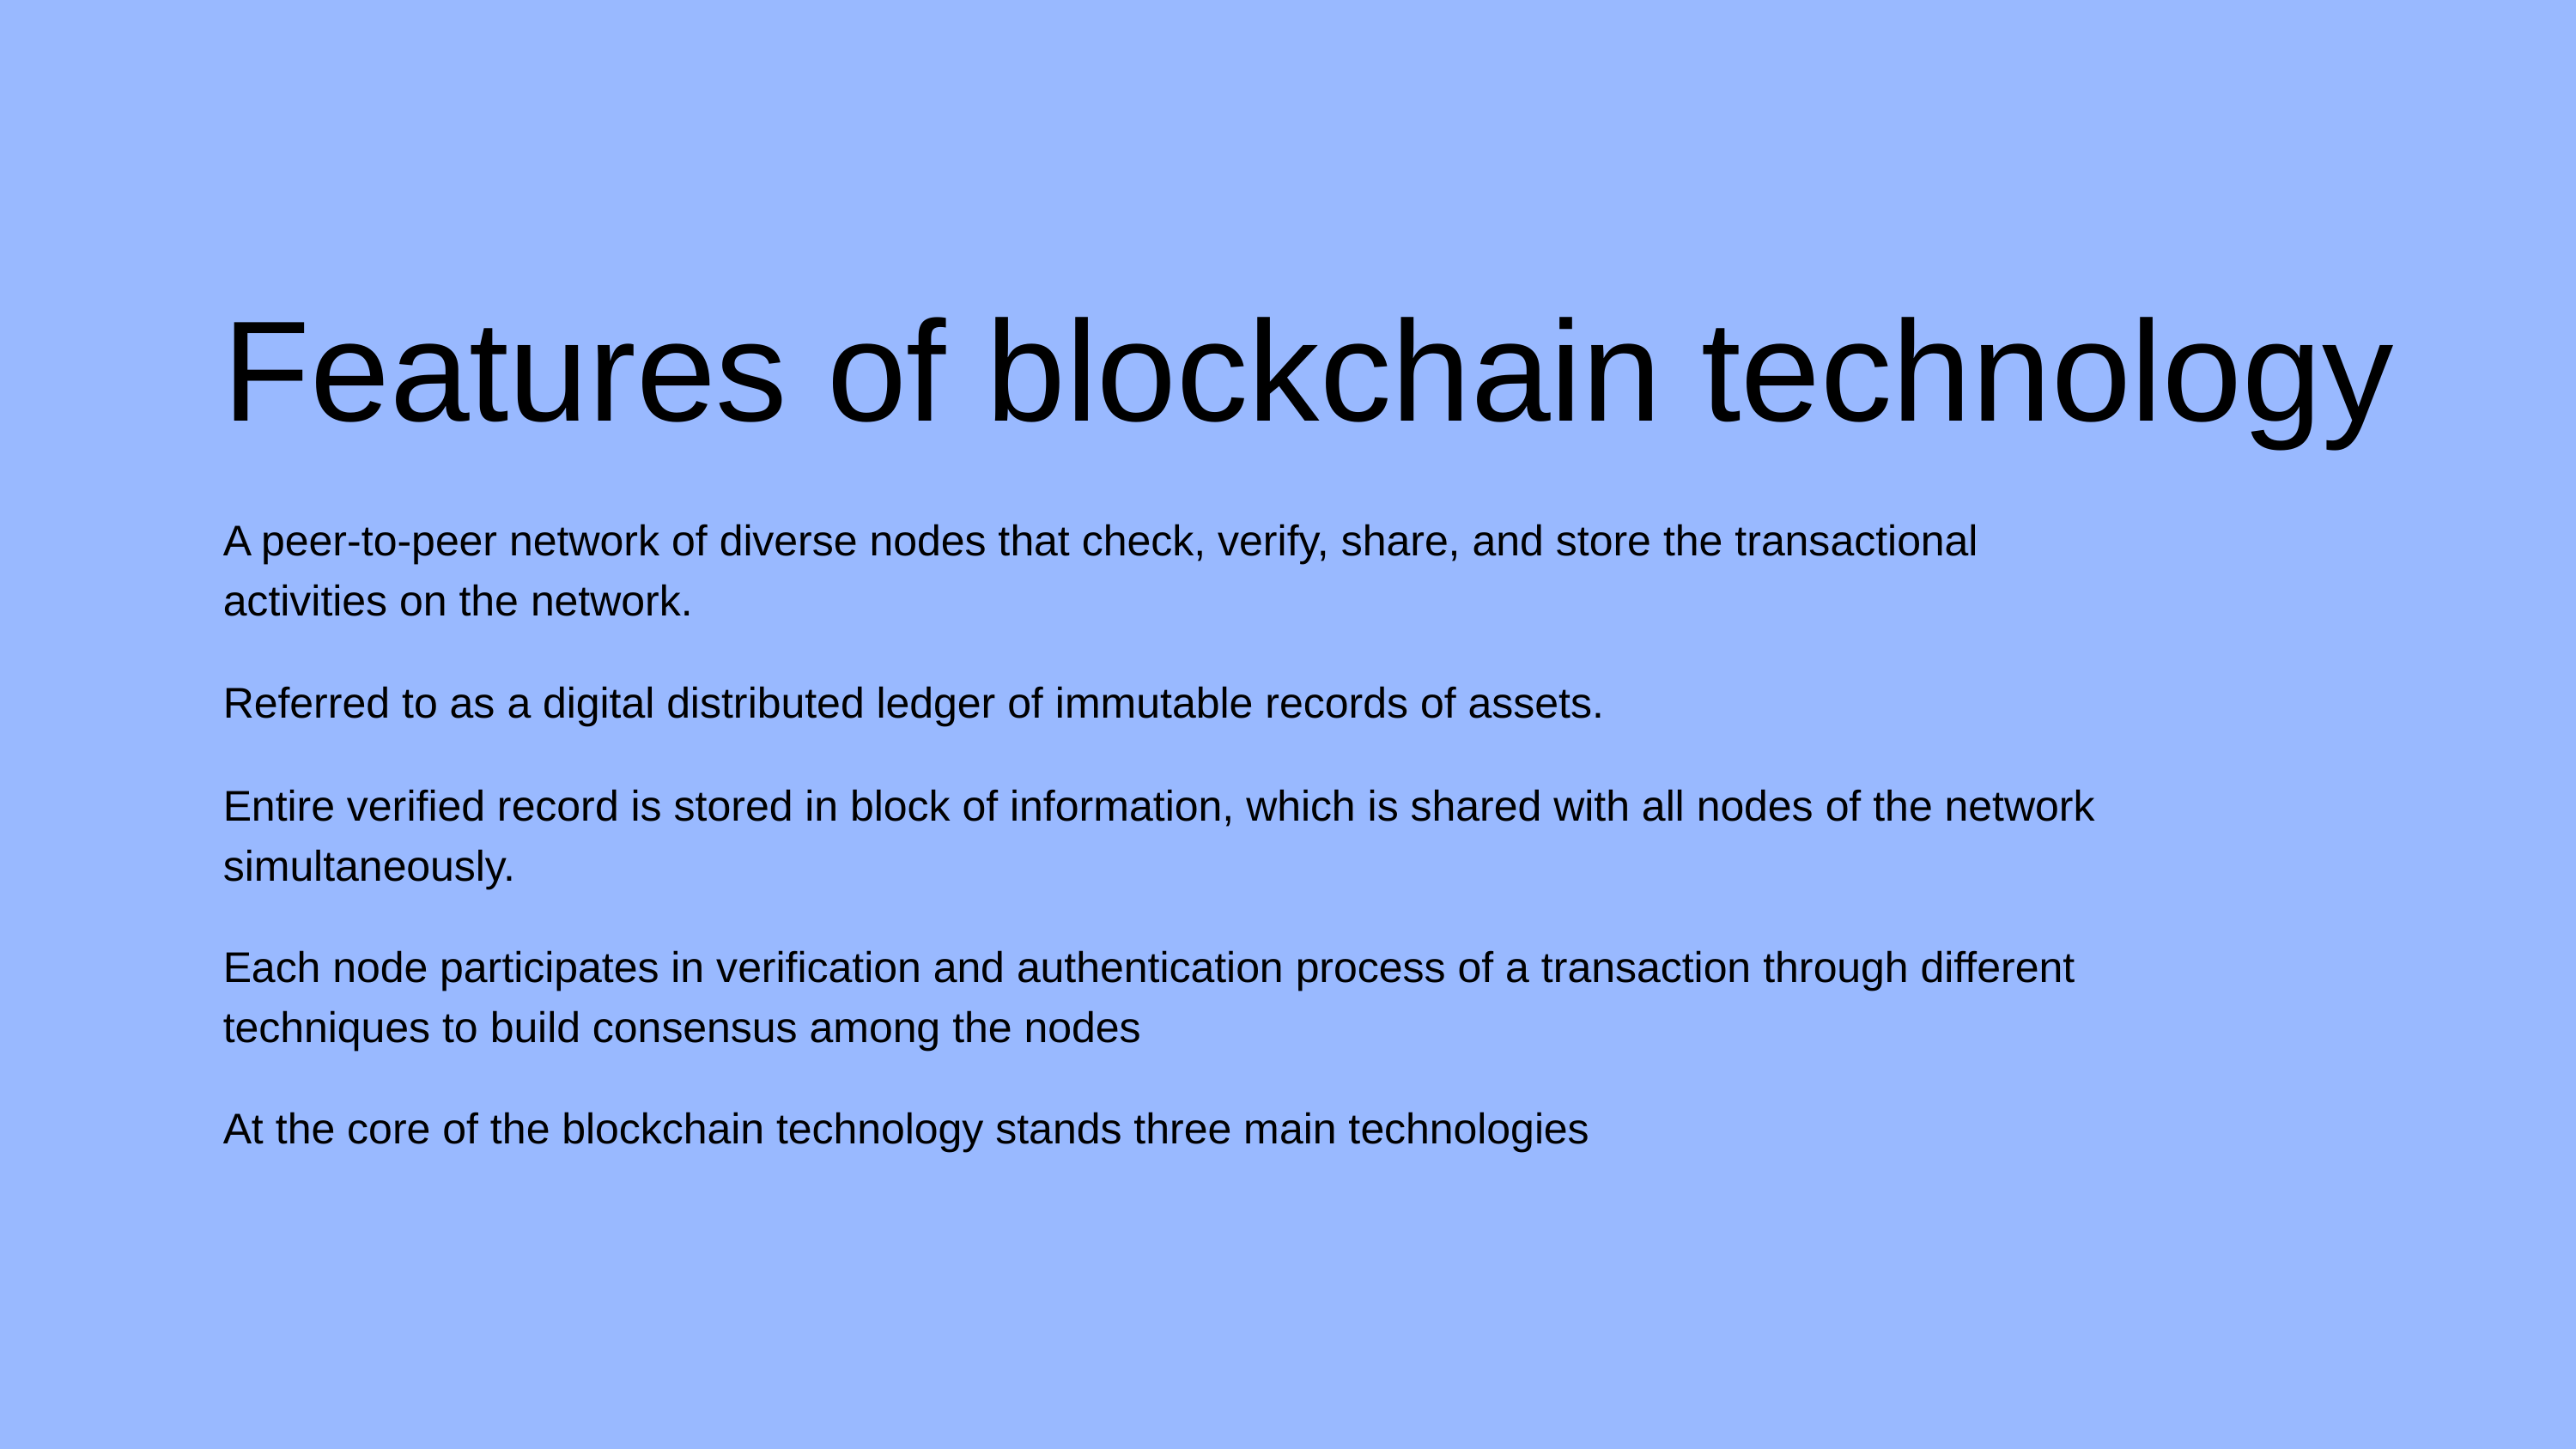

Features of blockchain technology
A peer-to-peer network of diverse nodes that check, verify, share, and store the transactional activities on the network.
Referred to as a digital distributed ledger of immutable records of assets.
Entire verified record is stored in block of information, which is shared with all nodes of the network simultaneously.
Each node participates in verification and authentication process of a transaction through different techniques to build consensus among the nodes
At the core of the blockchain technology stands three main technologies